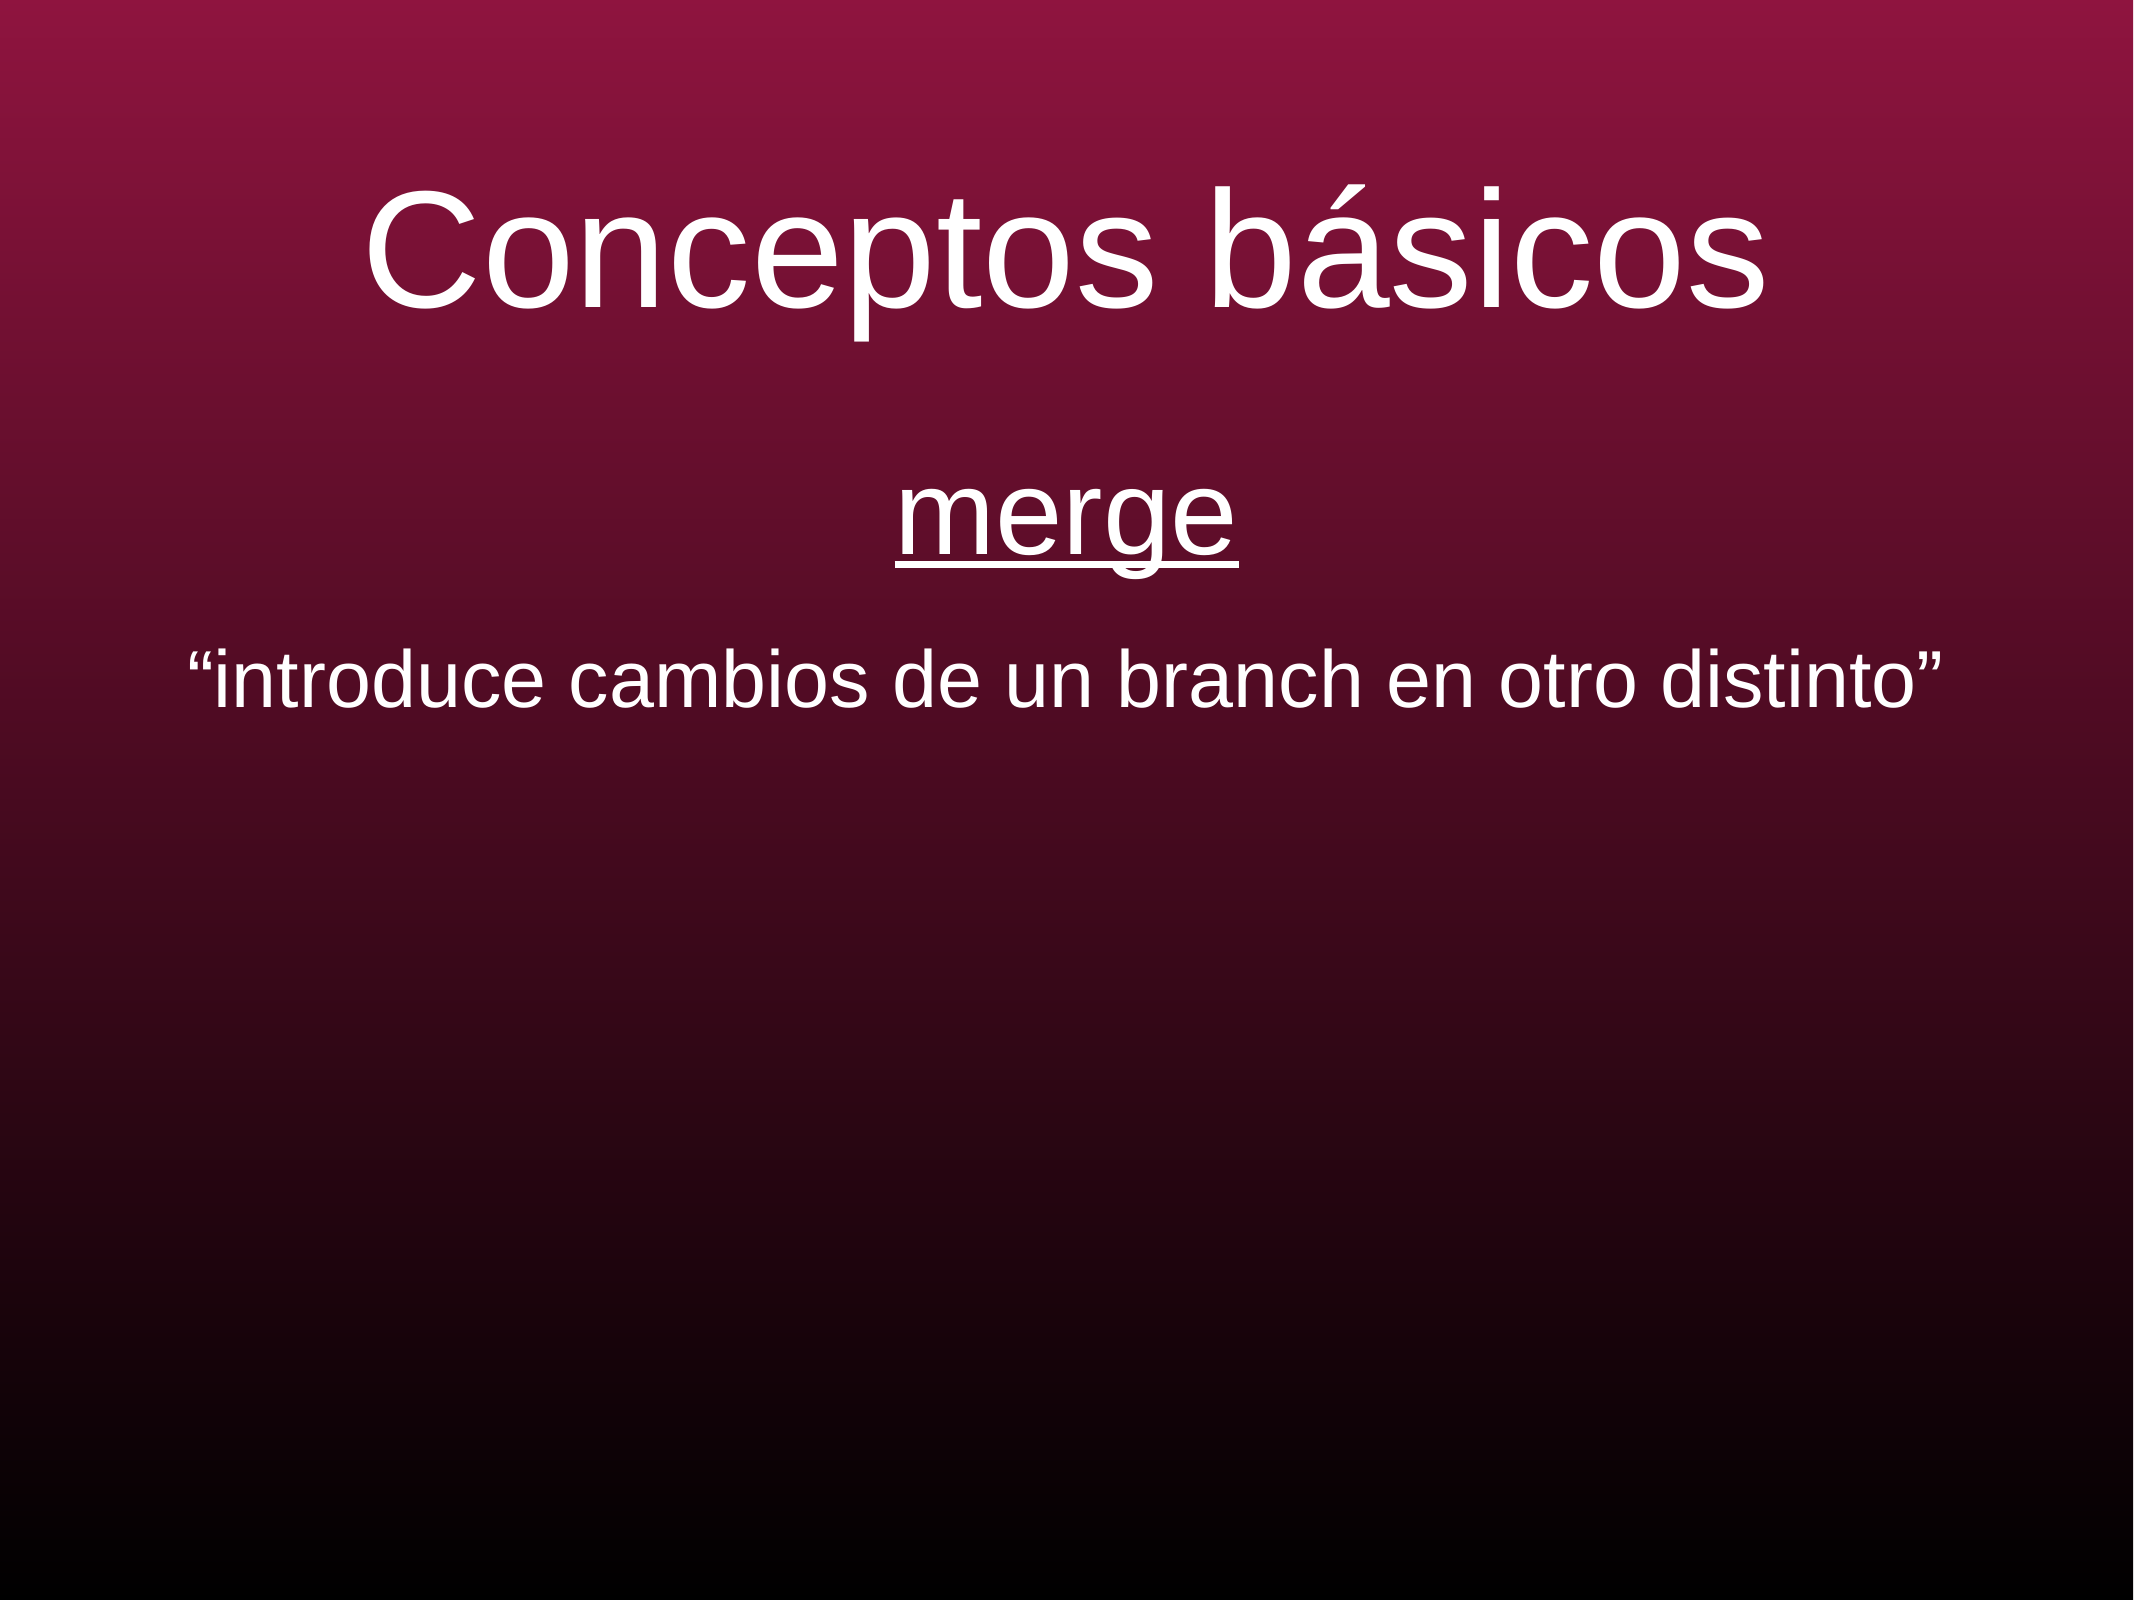

# Conceptos básicos
merge
“introduce cambios de un branch en otro distinto”
17